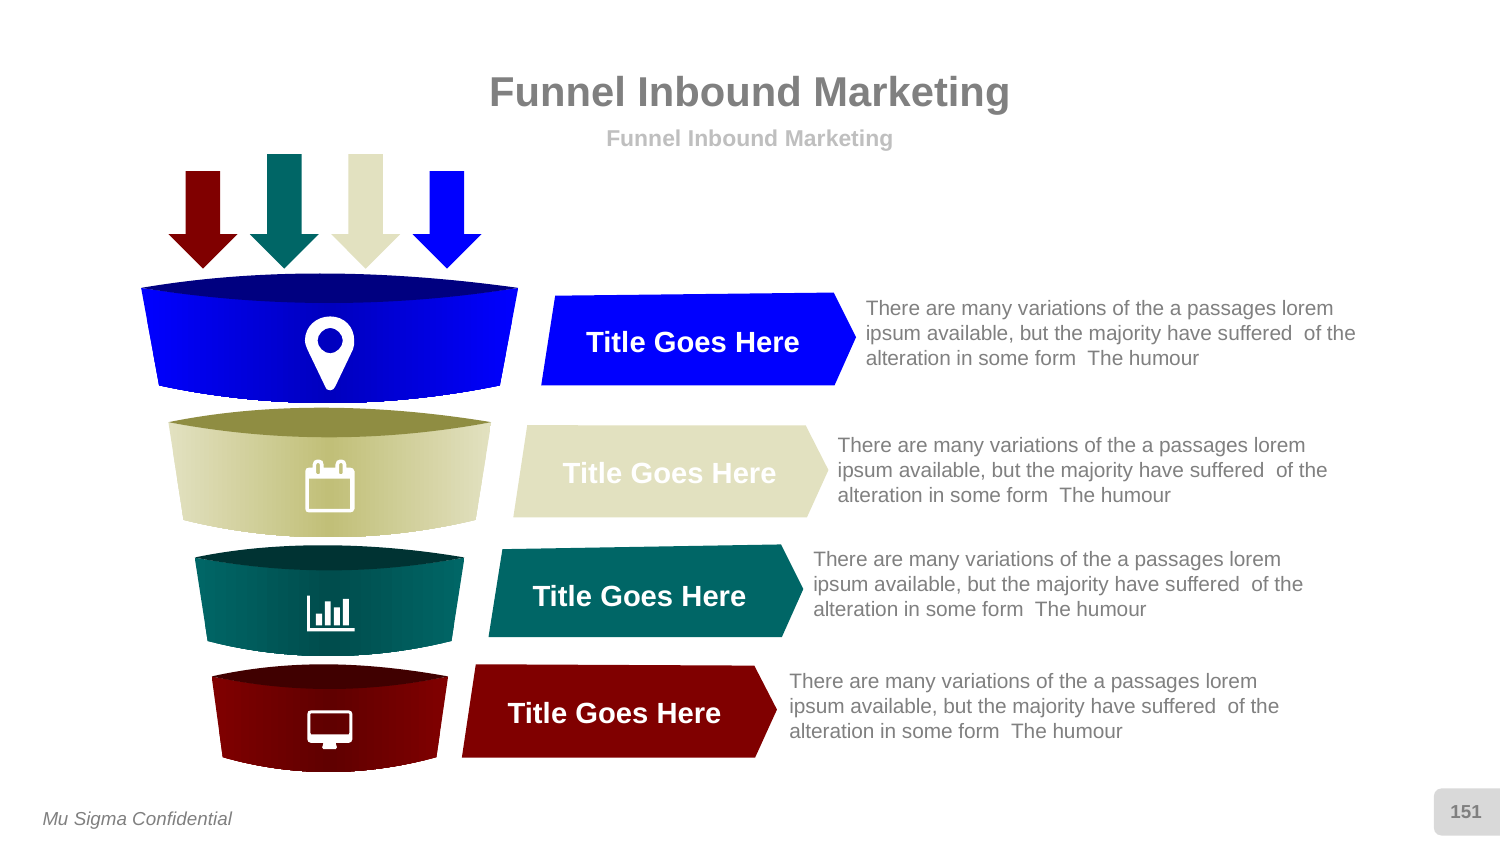

# Funnel Inbound Marketing
Funnel Inbound Marketing

Title Goes Here
There are many variations of the a passages lorem ipsum available, but the majority have suffered  of the alteration in some form  The humour

Title Goes Here
There are many variations of the a passages lorem ipsum available, but the majority have suffered  of the alteration in some form  The humour

Title Goes Here

There are many variations of the a passages lorem ipsum available, but the majority have suffered  of the alteration in some form  The humour

Title Goes Here

There are many variations of the a passages lorem ipsum available, but the majority have suffered  of the alteration in some form  The humour

151